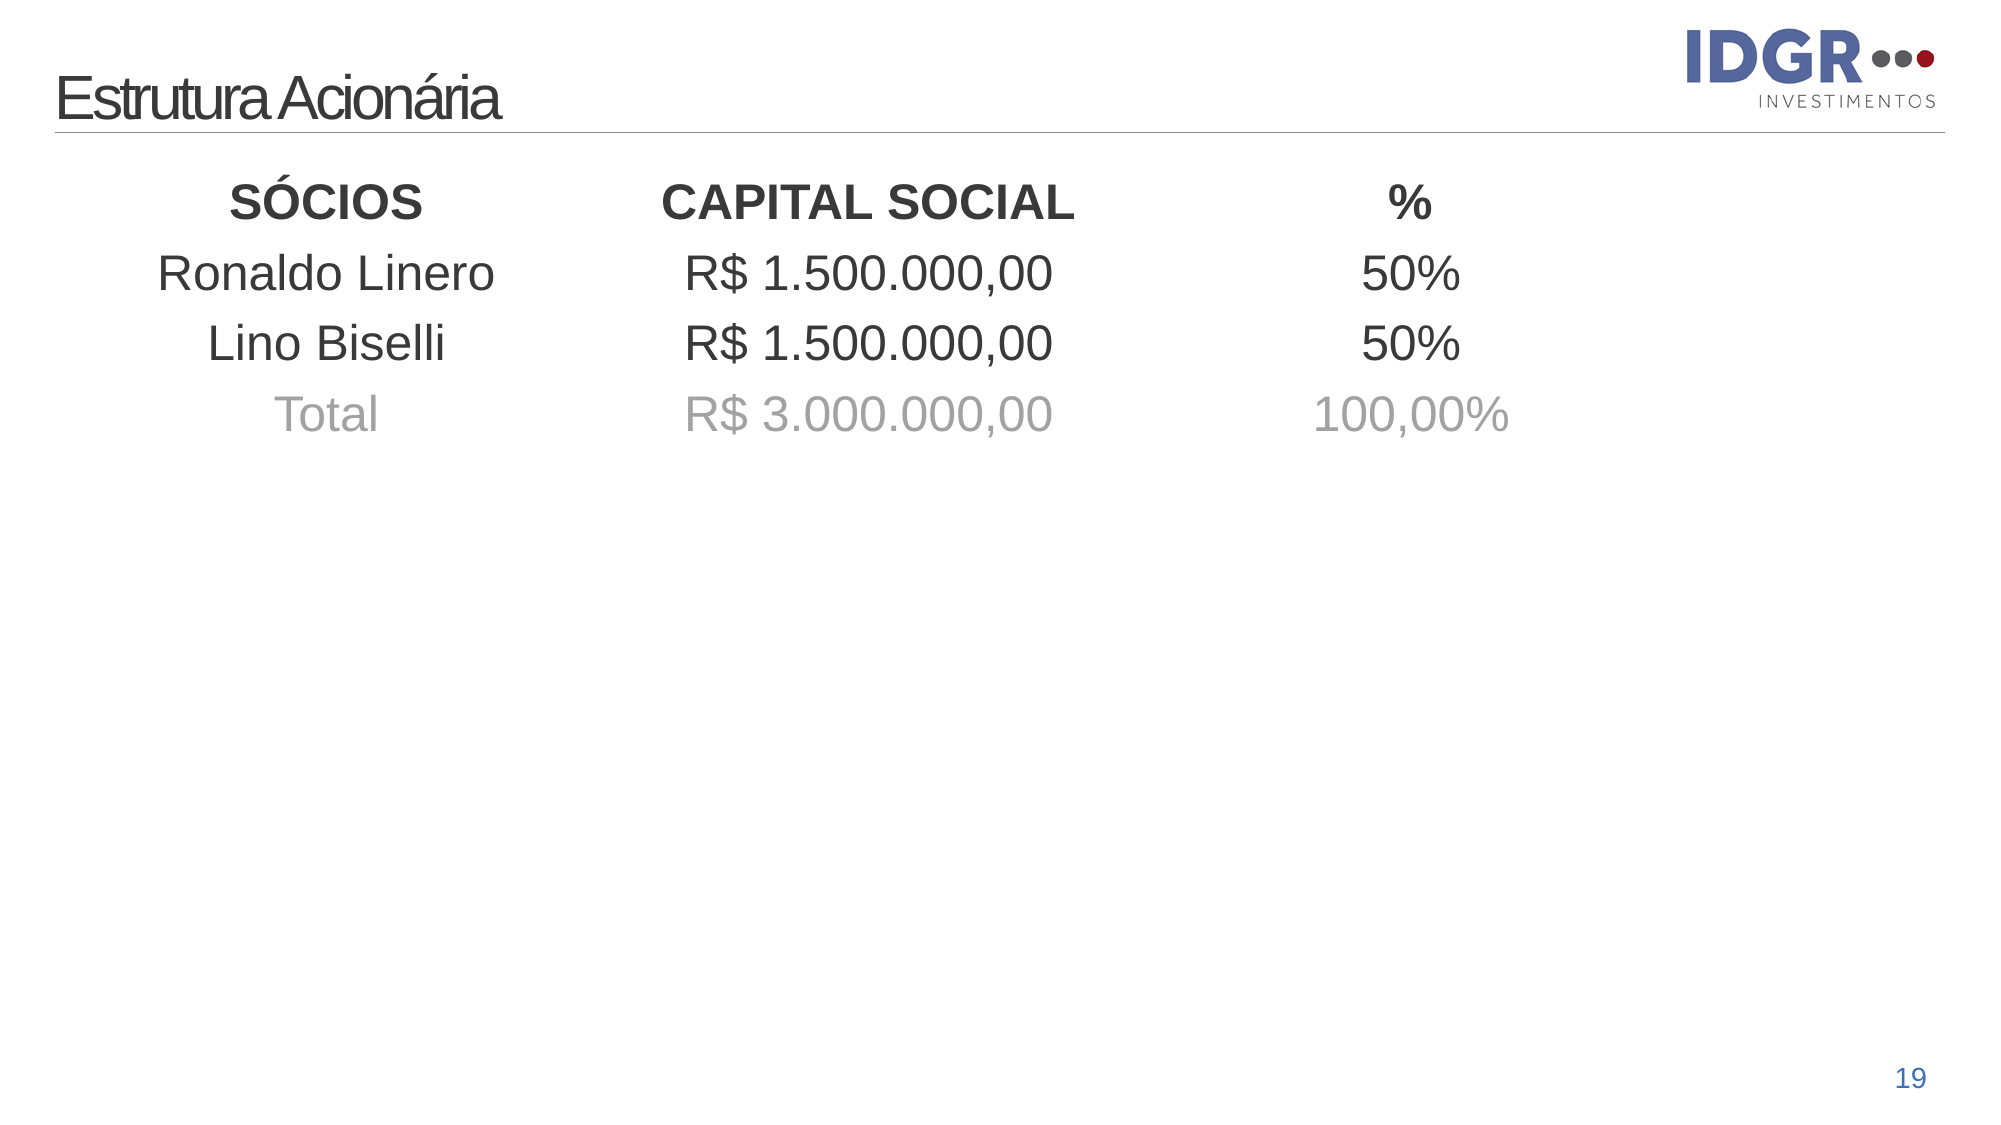

# Estrutura Acionária

| SÓCIOS | CAPITAL SOCIAL | % |
| --- | --- | --- |
| Ronaldo Linero | R$ 1.500.000,00 | 50% |
| Lino Biselli | R$ 1.500.000,00 | 50% |
| Total | R$ 3.000.000,00 | 100,00% |